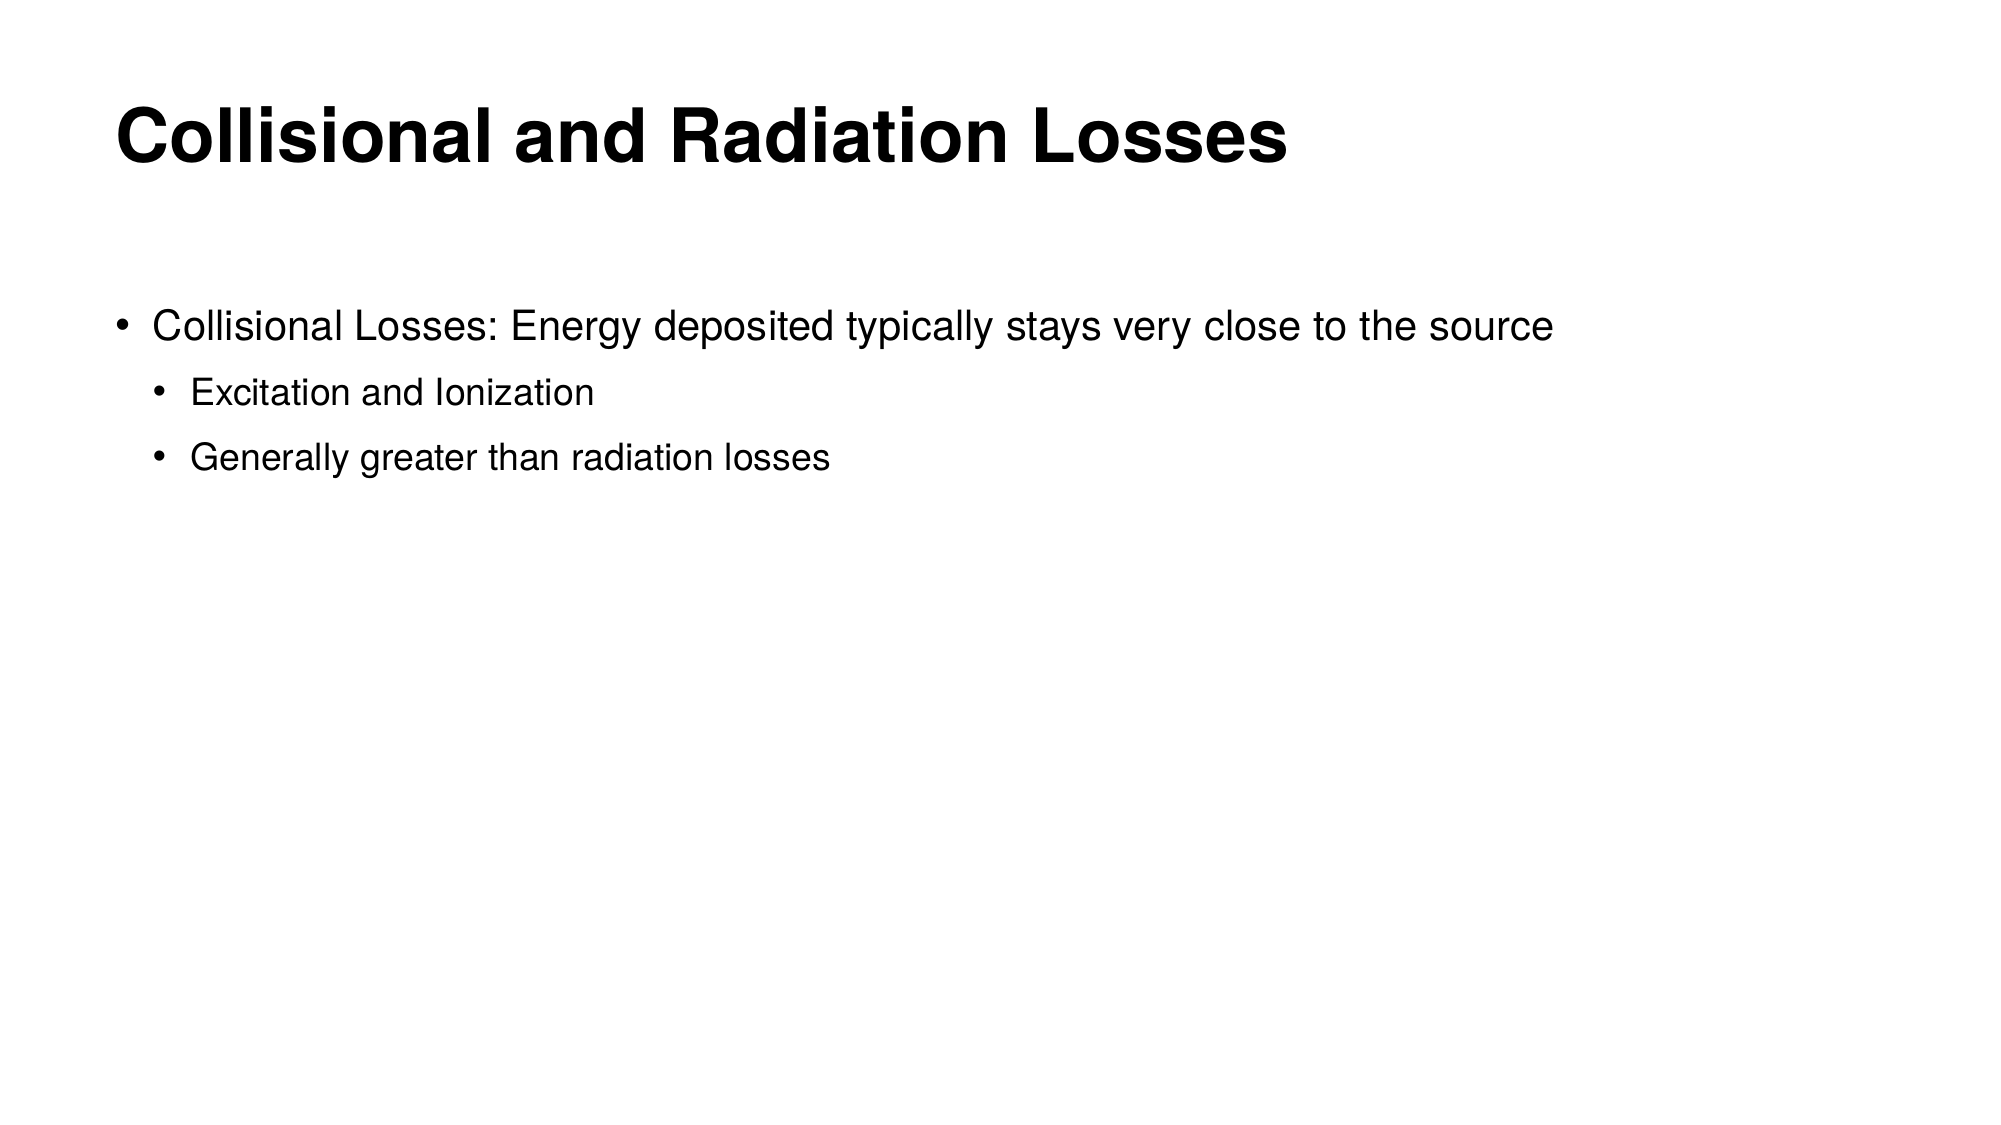

# Collisional and Radiation Losses
Collisional Losses: Energy deposited typically stays very close to the source
Excitation and Ionization
Generally greater than radiation losses

Radiation Losses: Energy can travel very far
Bremsstrahlung
Increases greatly for high-energy charged particles and high atomic number targets (Z)